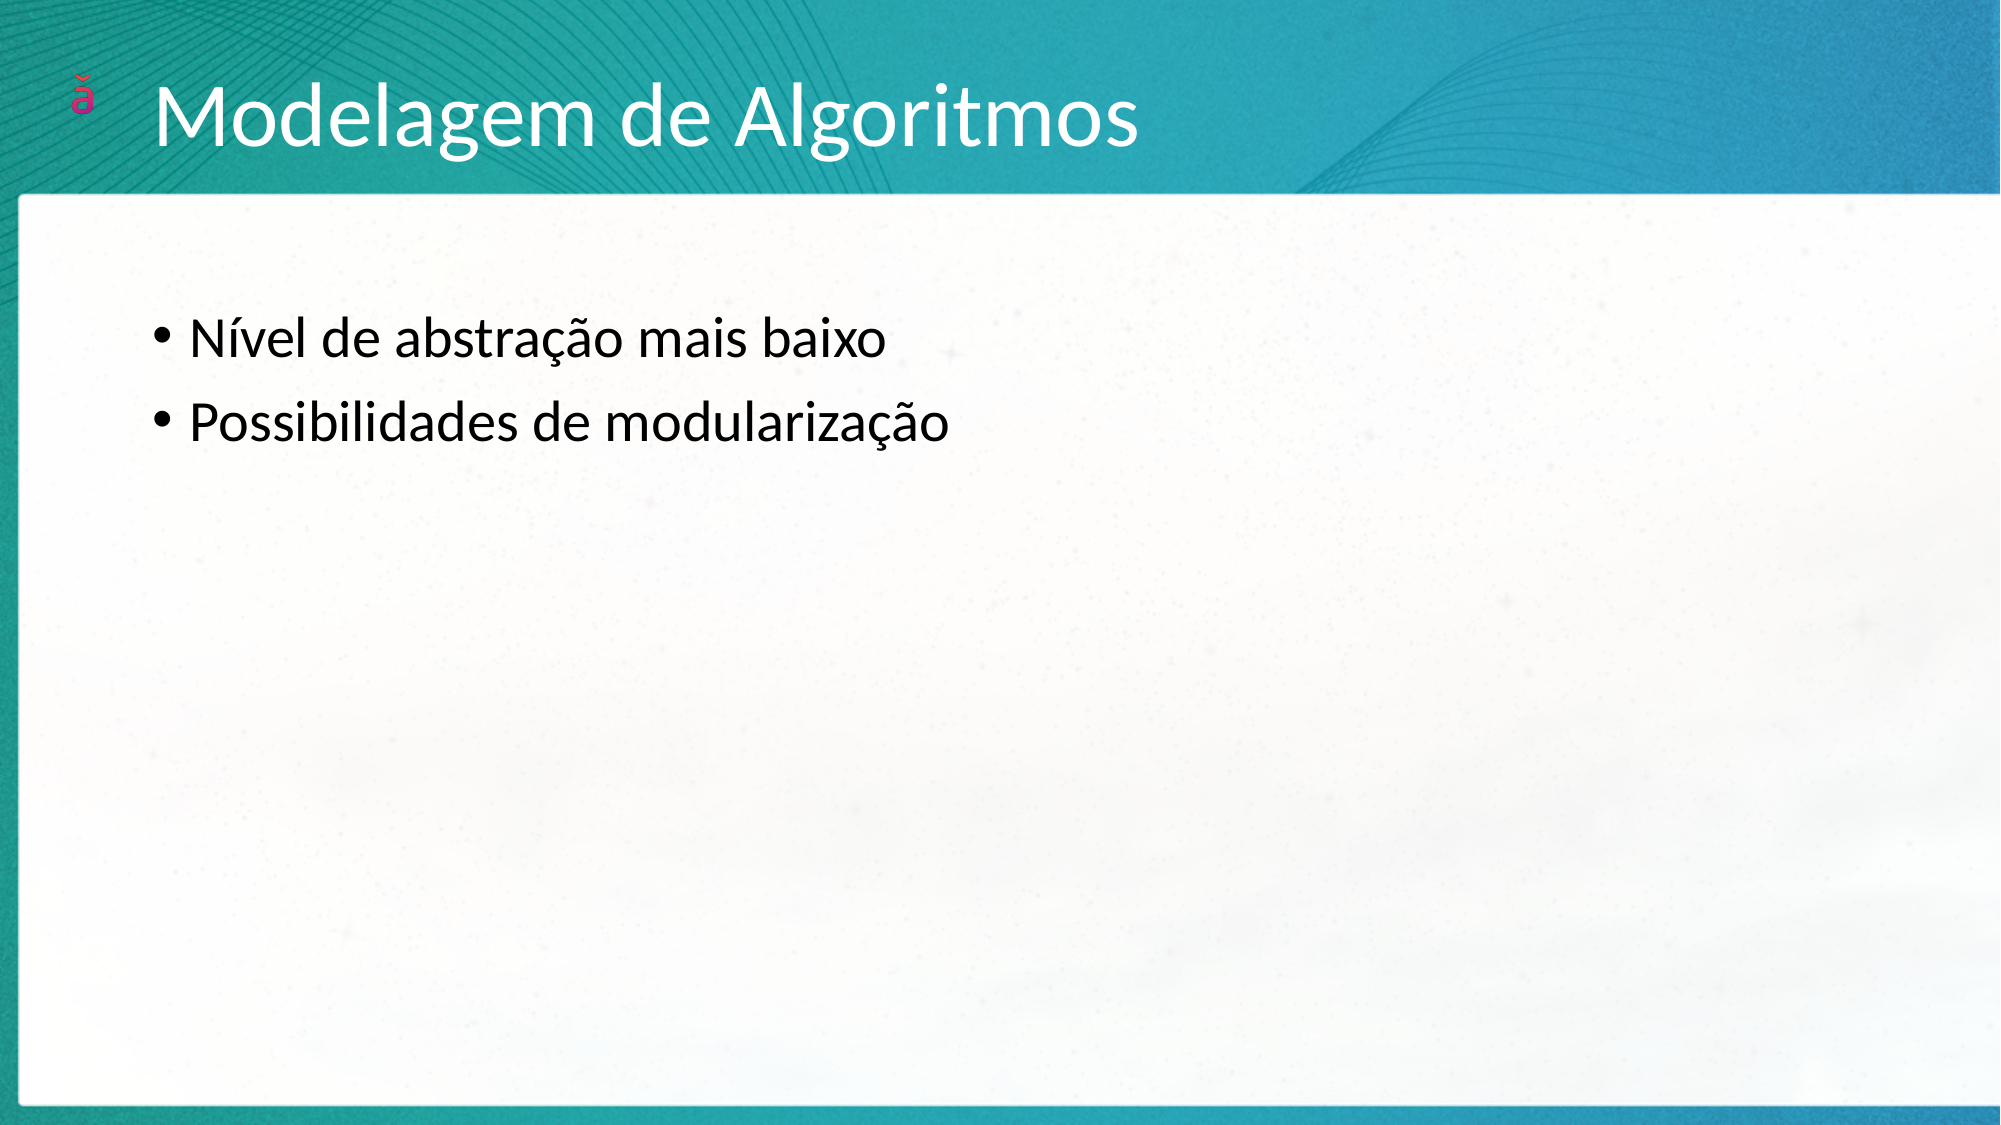

Modelagem de Algoritmos
Nível de abstração mais baixo
Possibilidades de modularização